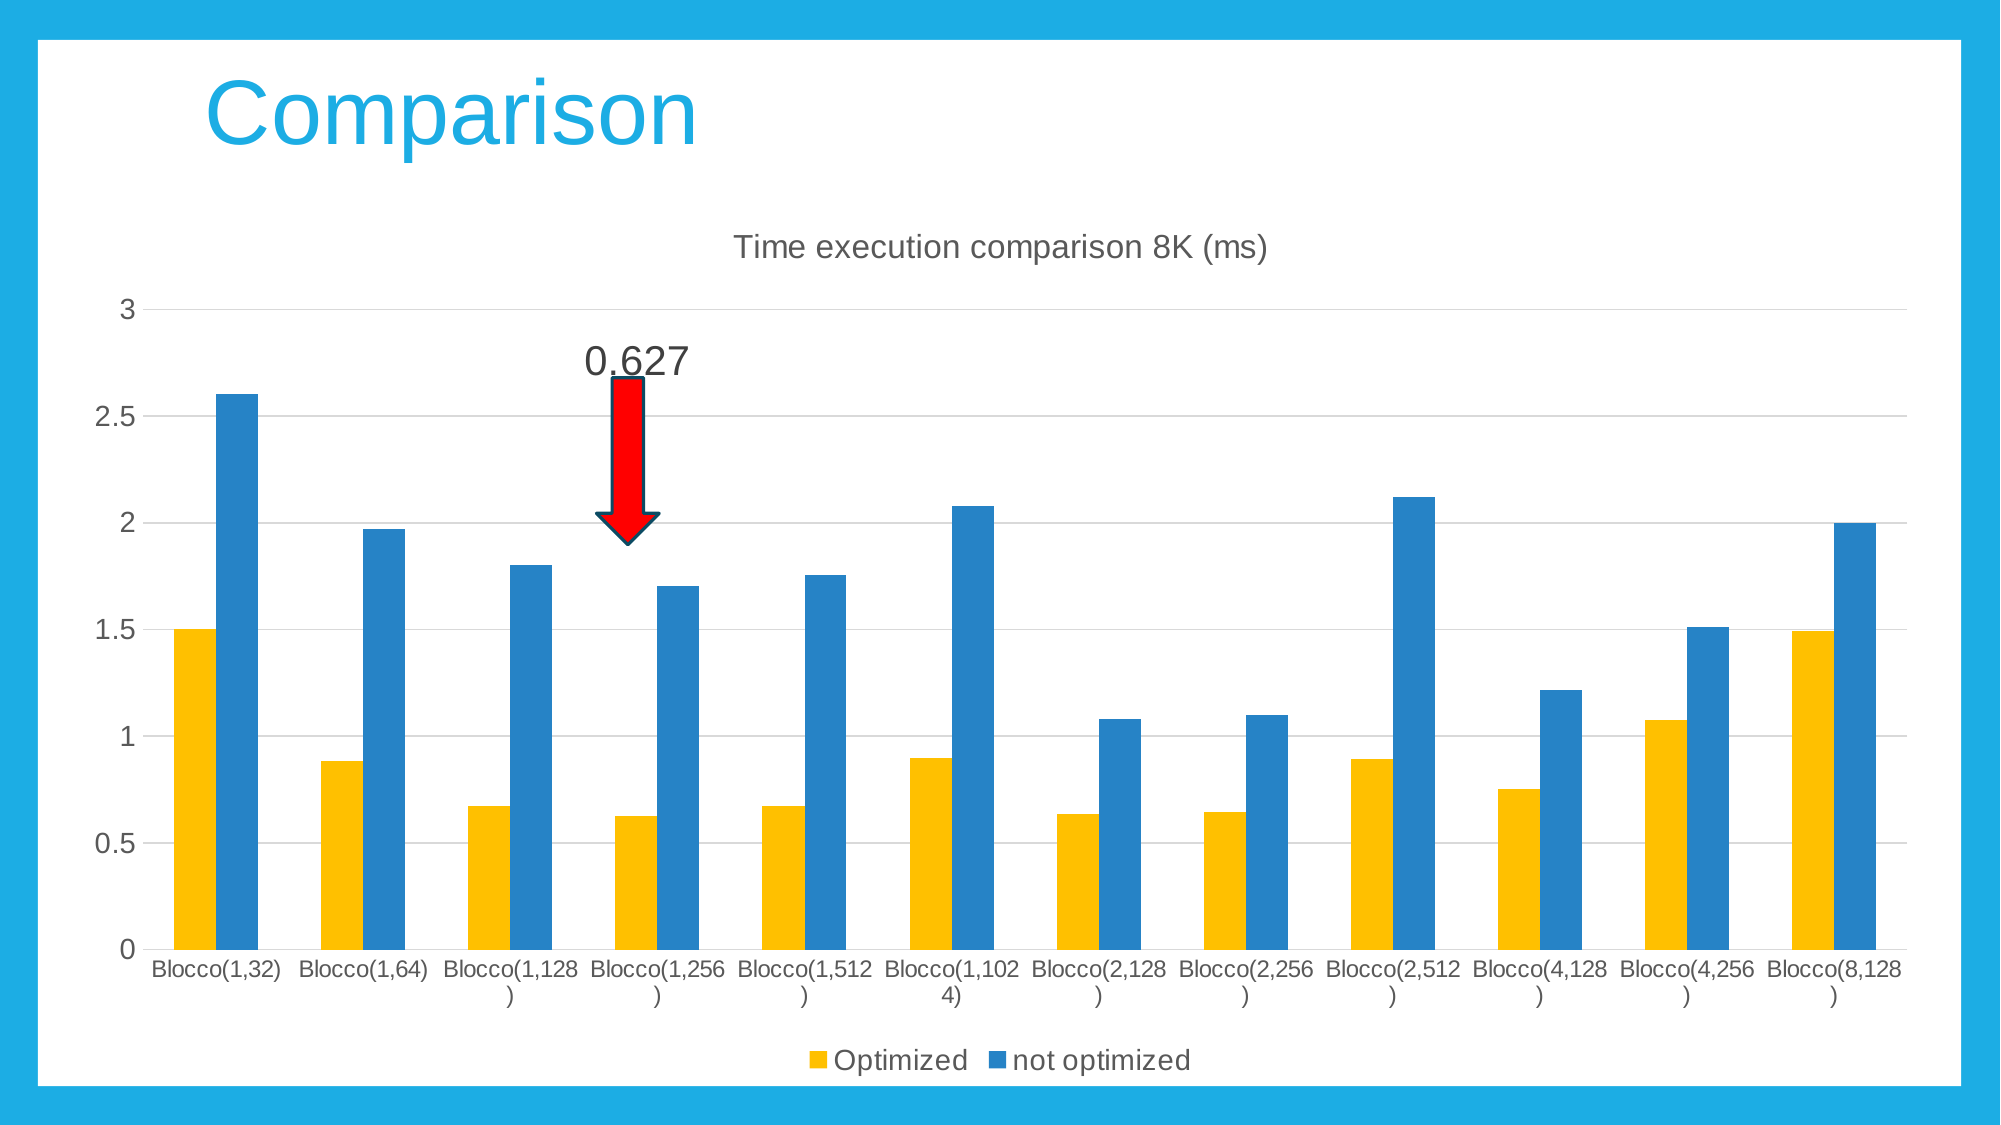

# Comparison

### Chart: Time execution comparison 8K (ms)

| Category |  |  |
|---|---|---|
| Blocco(1,32) | 1.502096333 | 2.60303 |
| Blocco(1,64) | 0.881712 | 1.971889667 |
| Blocco(1,128) | 0.672718933 | 1.802034667 |
| Blocco(1,256) | 0.627333333 | 1.704014333 |
| Blocco(1,512) | 0.673623467 | 1.753577 |
| Blocco(1,1024) | 0.8981472 | 2.080172333 |
| Blocco(2,128) | 0.6371776 | 1.078114333 |
| Blocco(2,256) | 0.644055467 | 1.100931867 |
| Blocco(2,512) | 0.893328567 | 2.122411 |
| Blocco(4,128) | 0.753714133 | 1.214313667 |
| Blocco(4,256) | 1.0734672 | 1.510298 |
| Blocco(8,128) | 1.494221667 | 1.997993 |